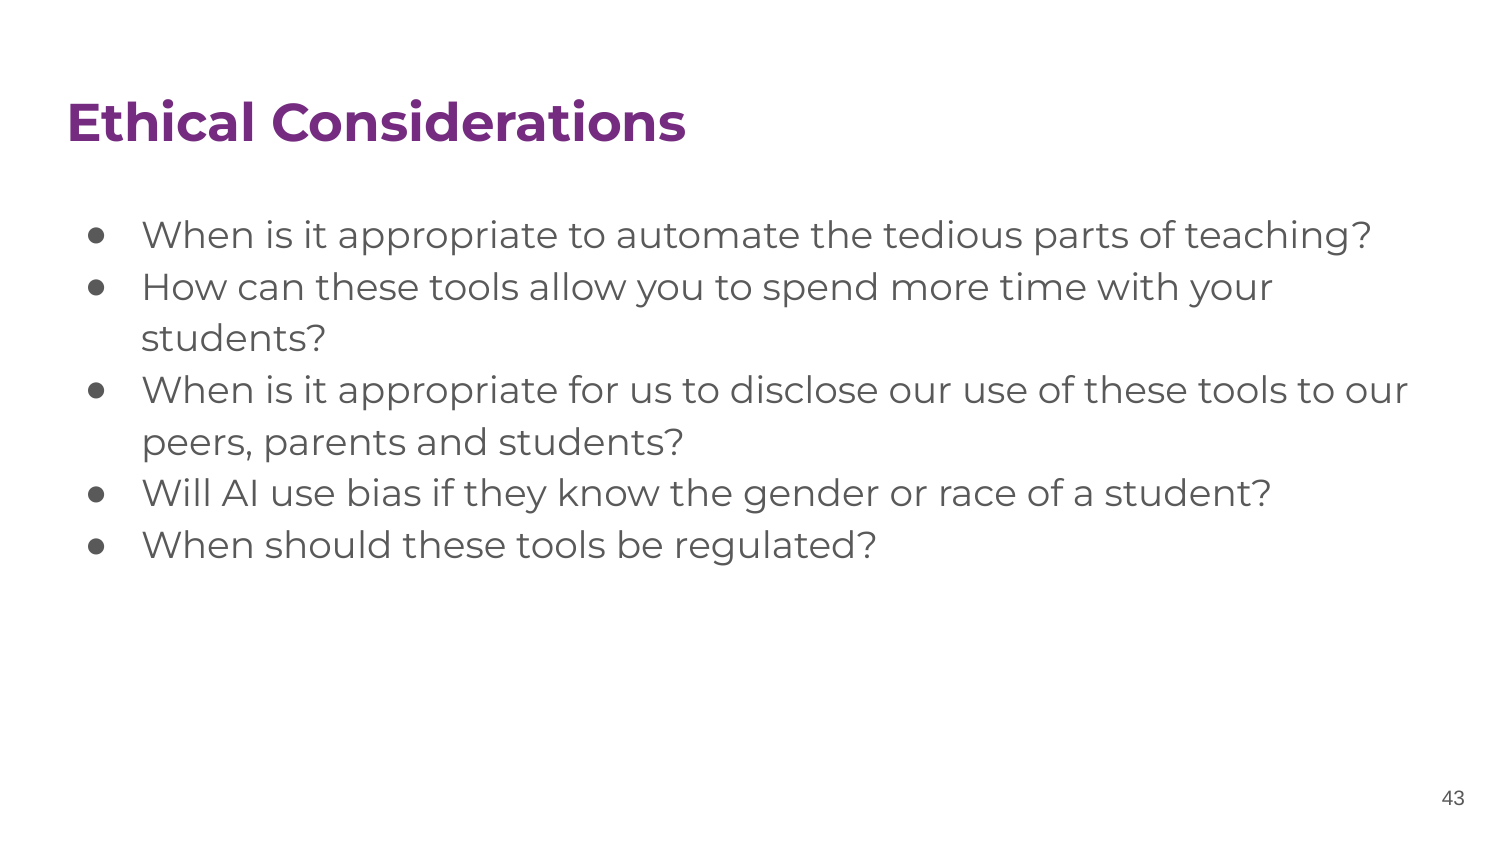

# Ethical Considerations
When is it appropriate to automate the tedious parts of teaching?
How can these tools allow you to spend more time with your students?
When is it appropriate for us to disclose our use of these tools to our peers, parents and students?
Will AI use bias if they know the gender or race of a student?
When should these tools be regulated?
43